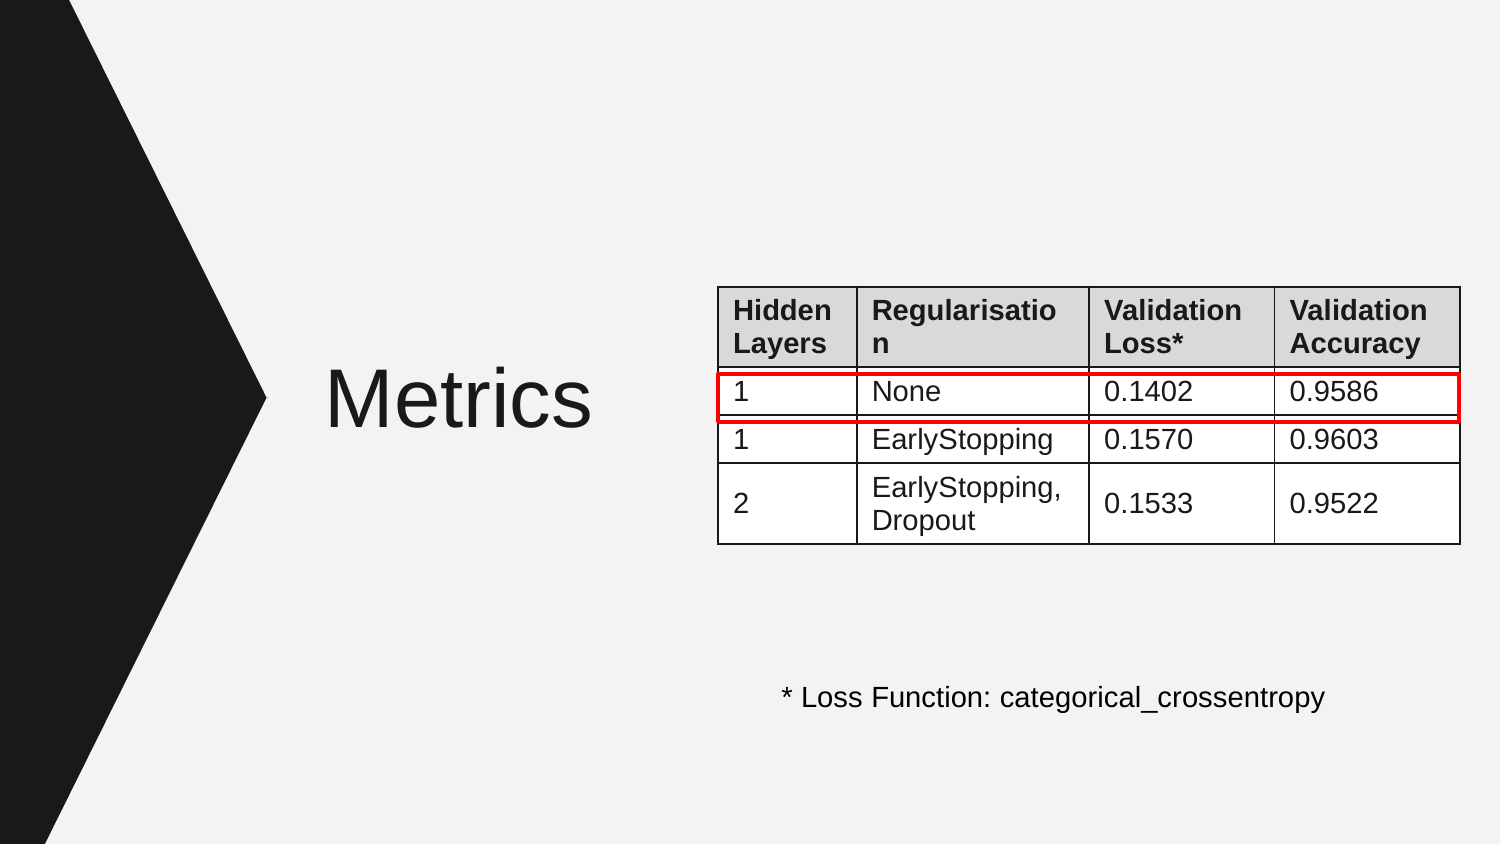

| Hidden Layers | Regularisation | Validation Loss\* | Validation Accuracy |
| --- | --- | --- | --- |
| 1 | None | 0.1402 | 0.9586 |
| 1 | EarlyStopping | 0.1570 | 0.9603 |
| 2 | EarlyStopping, Dropout | 0.1533 | 0.9522 |
Metrics

* Loss Function: categorical_crossentropy